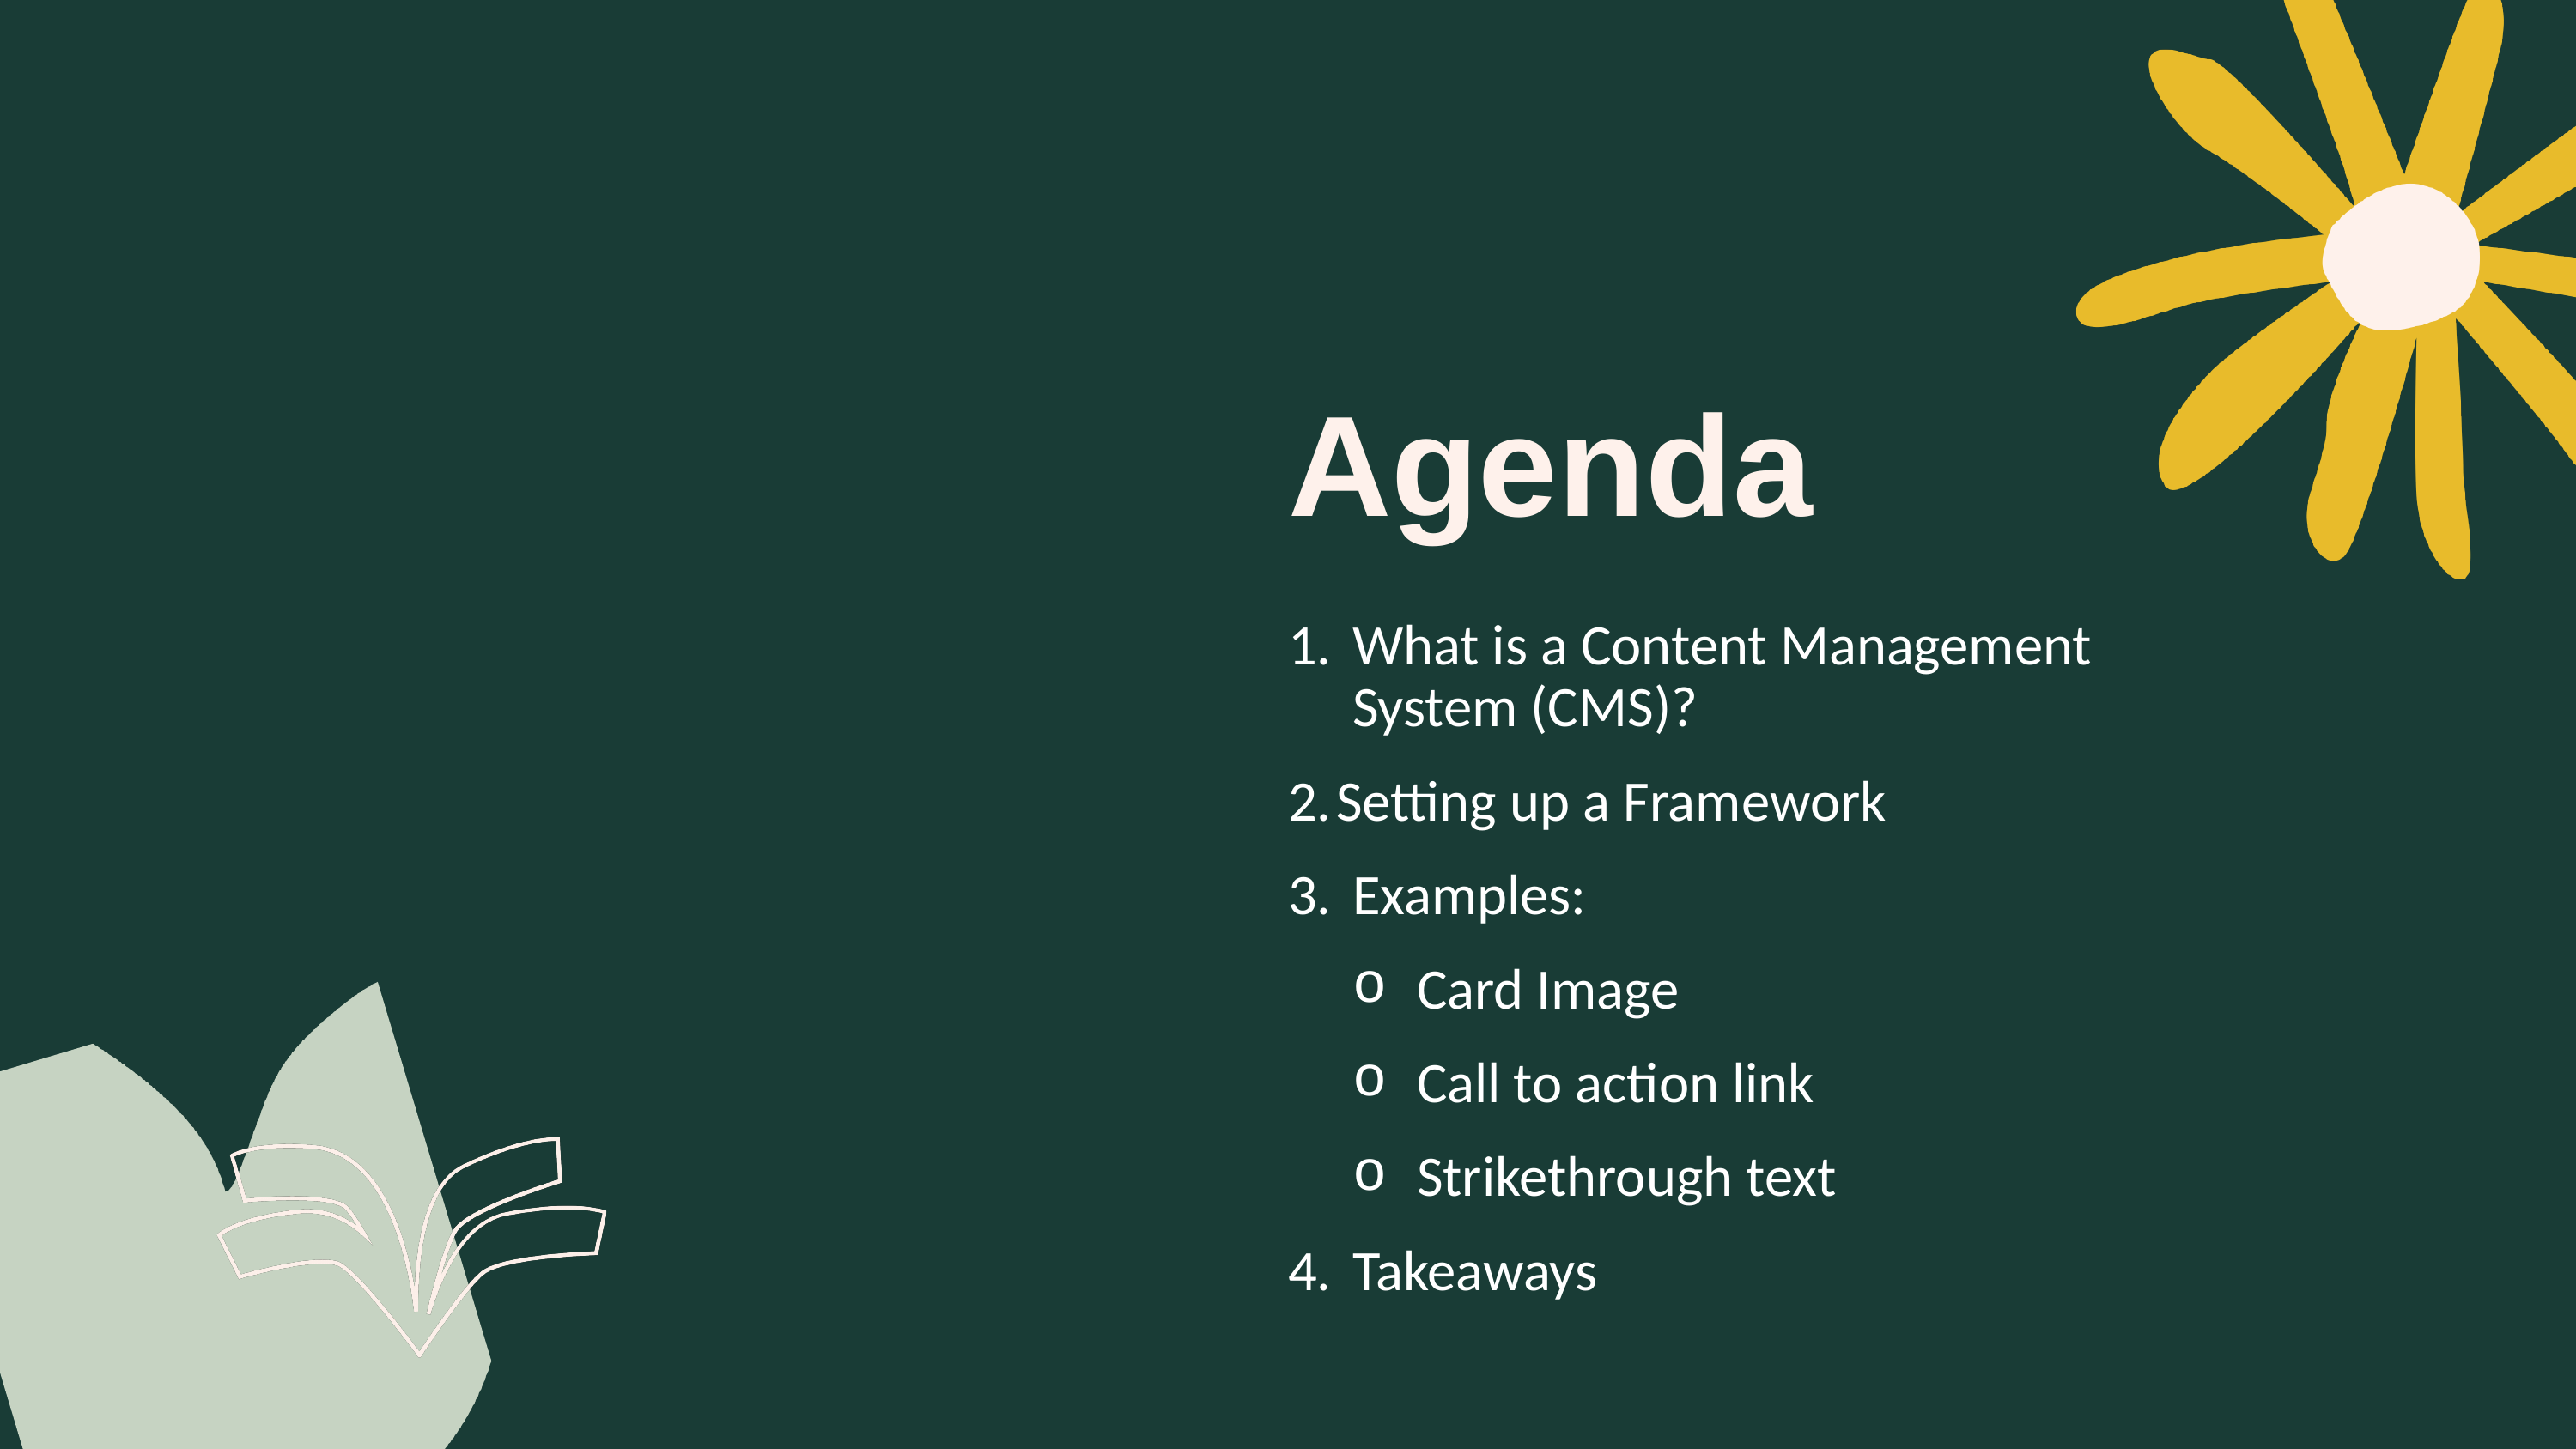

Agenda
What is a Content Management System (CMS)?
Setting up a Framework
Examples:
Card Image
Call to action link
Strikethrough text
Takeaways